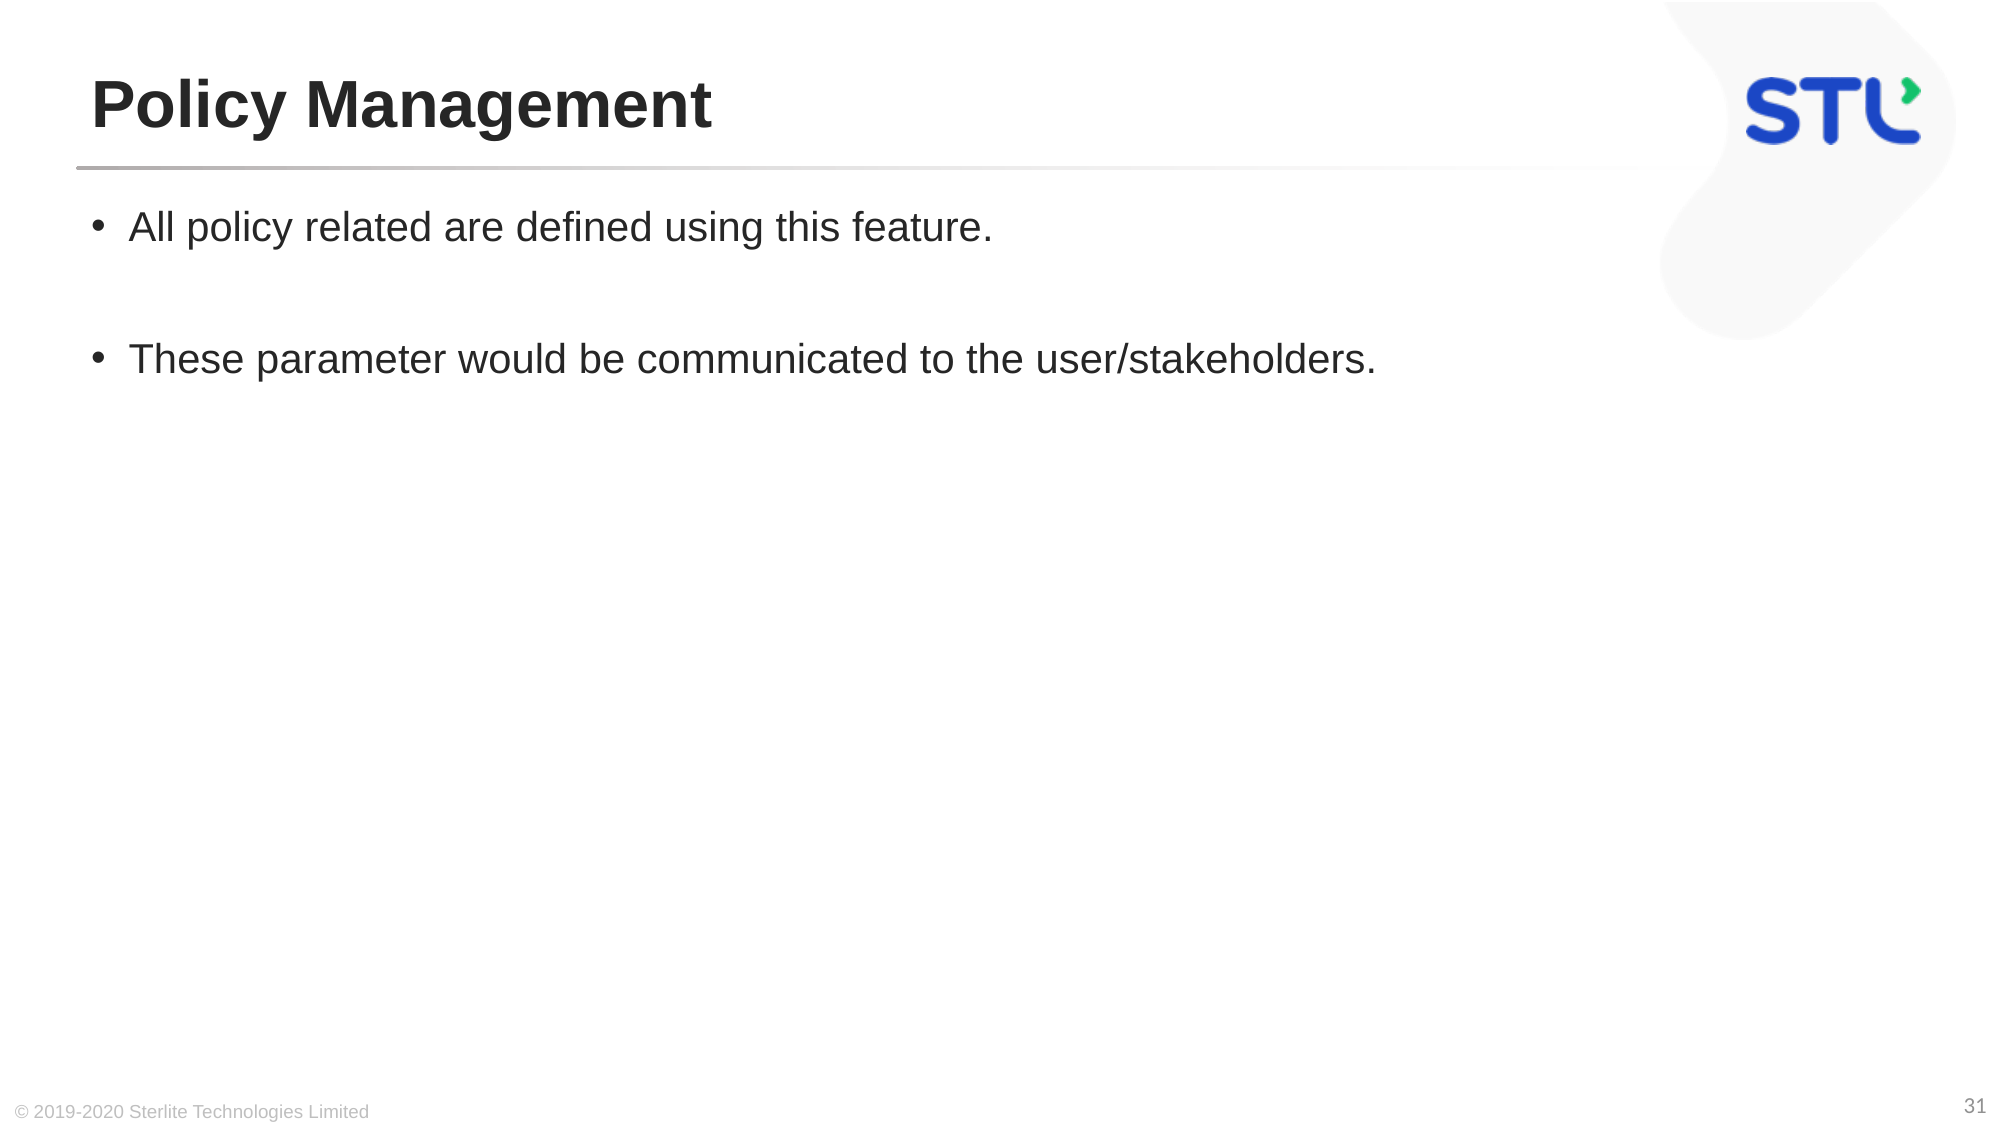

# Policy Management
All policy related are defined using this feature.

These parameter would be communicated to the user/stakeholders.

© 2019-2020 Sterlite Technologies Limited
31